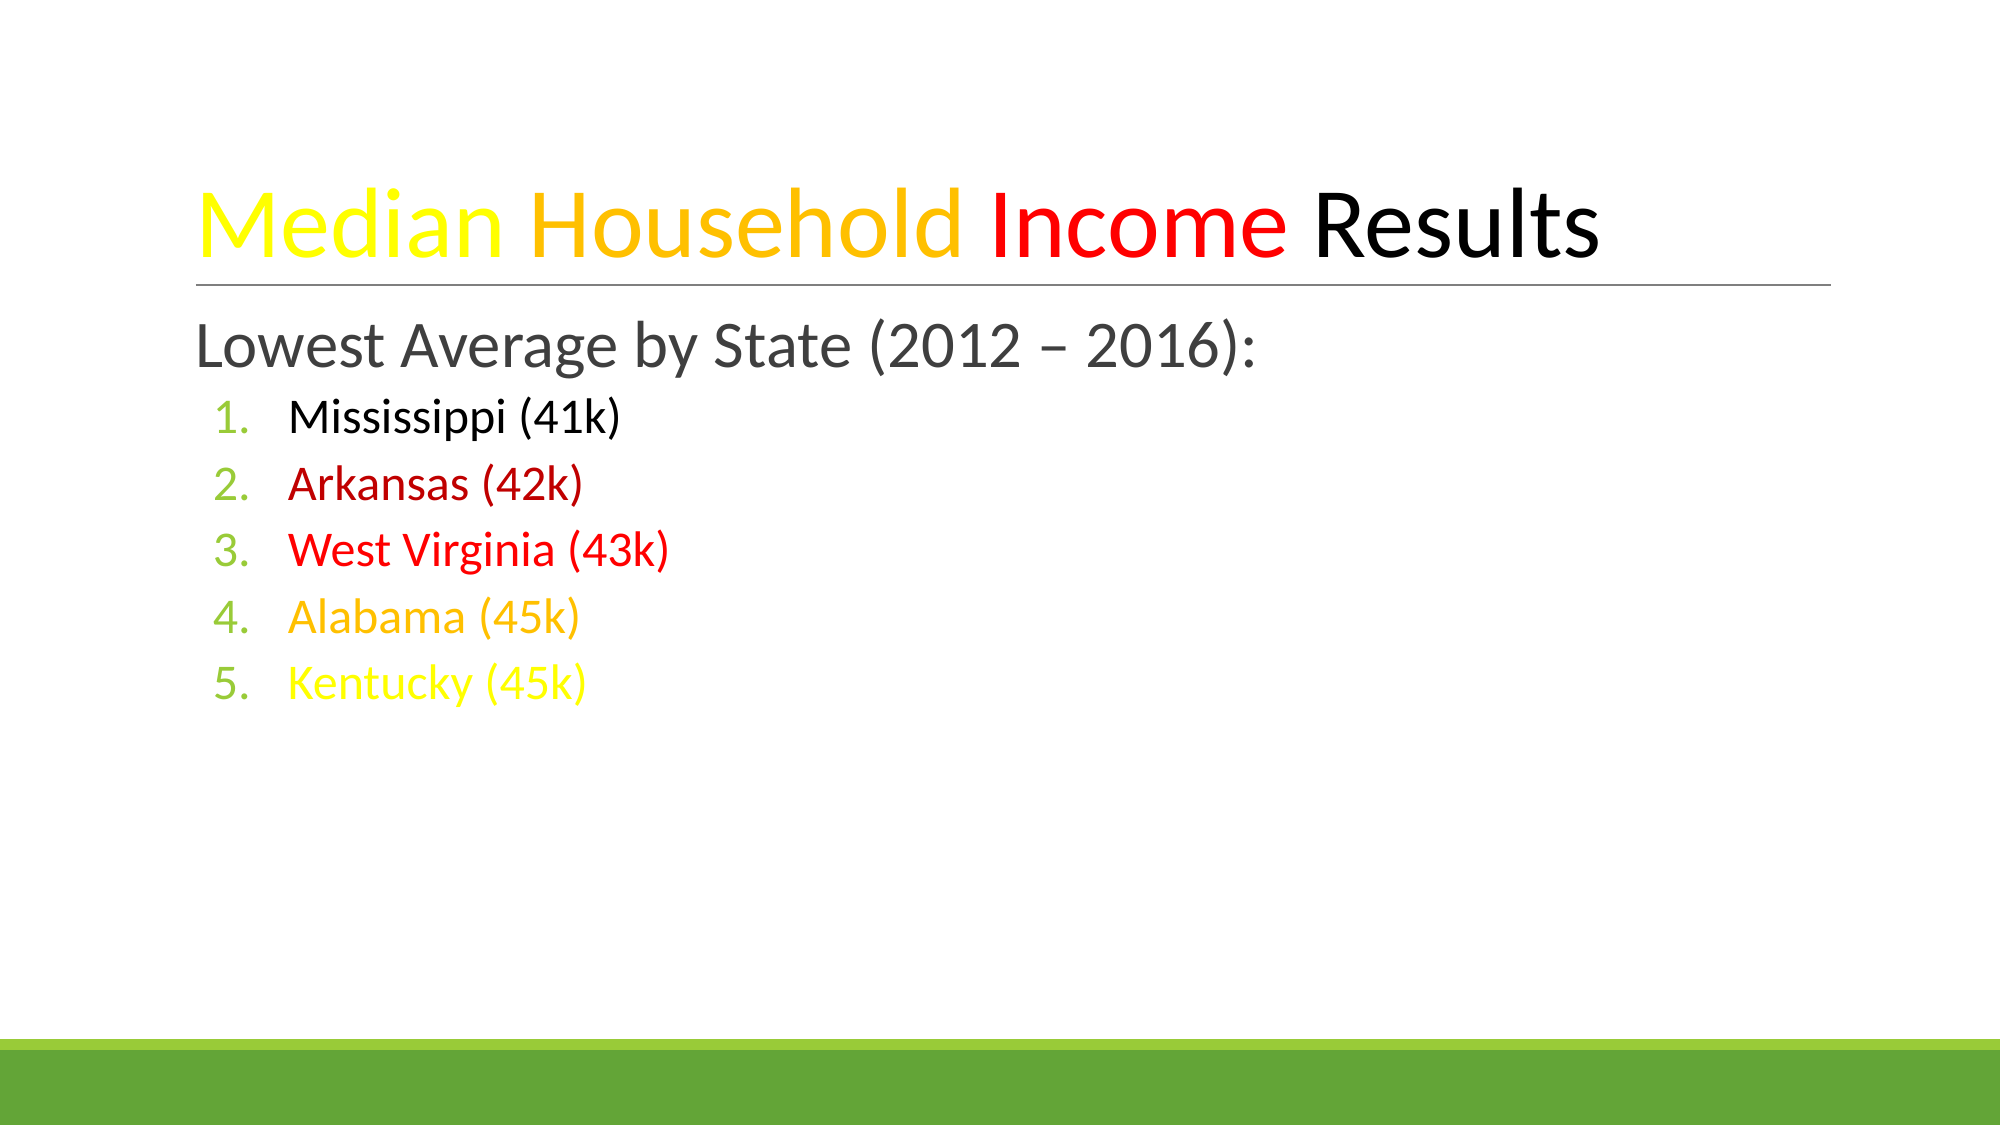

# Median Household Income Results
Lowest Average by State (2012 – 2016):
Mississippi (41k)
Arkansas (42k)
West Virginia (43k)
Alabama (45k)
Kentucky (45k)